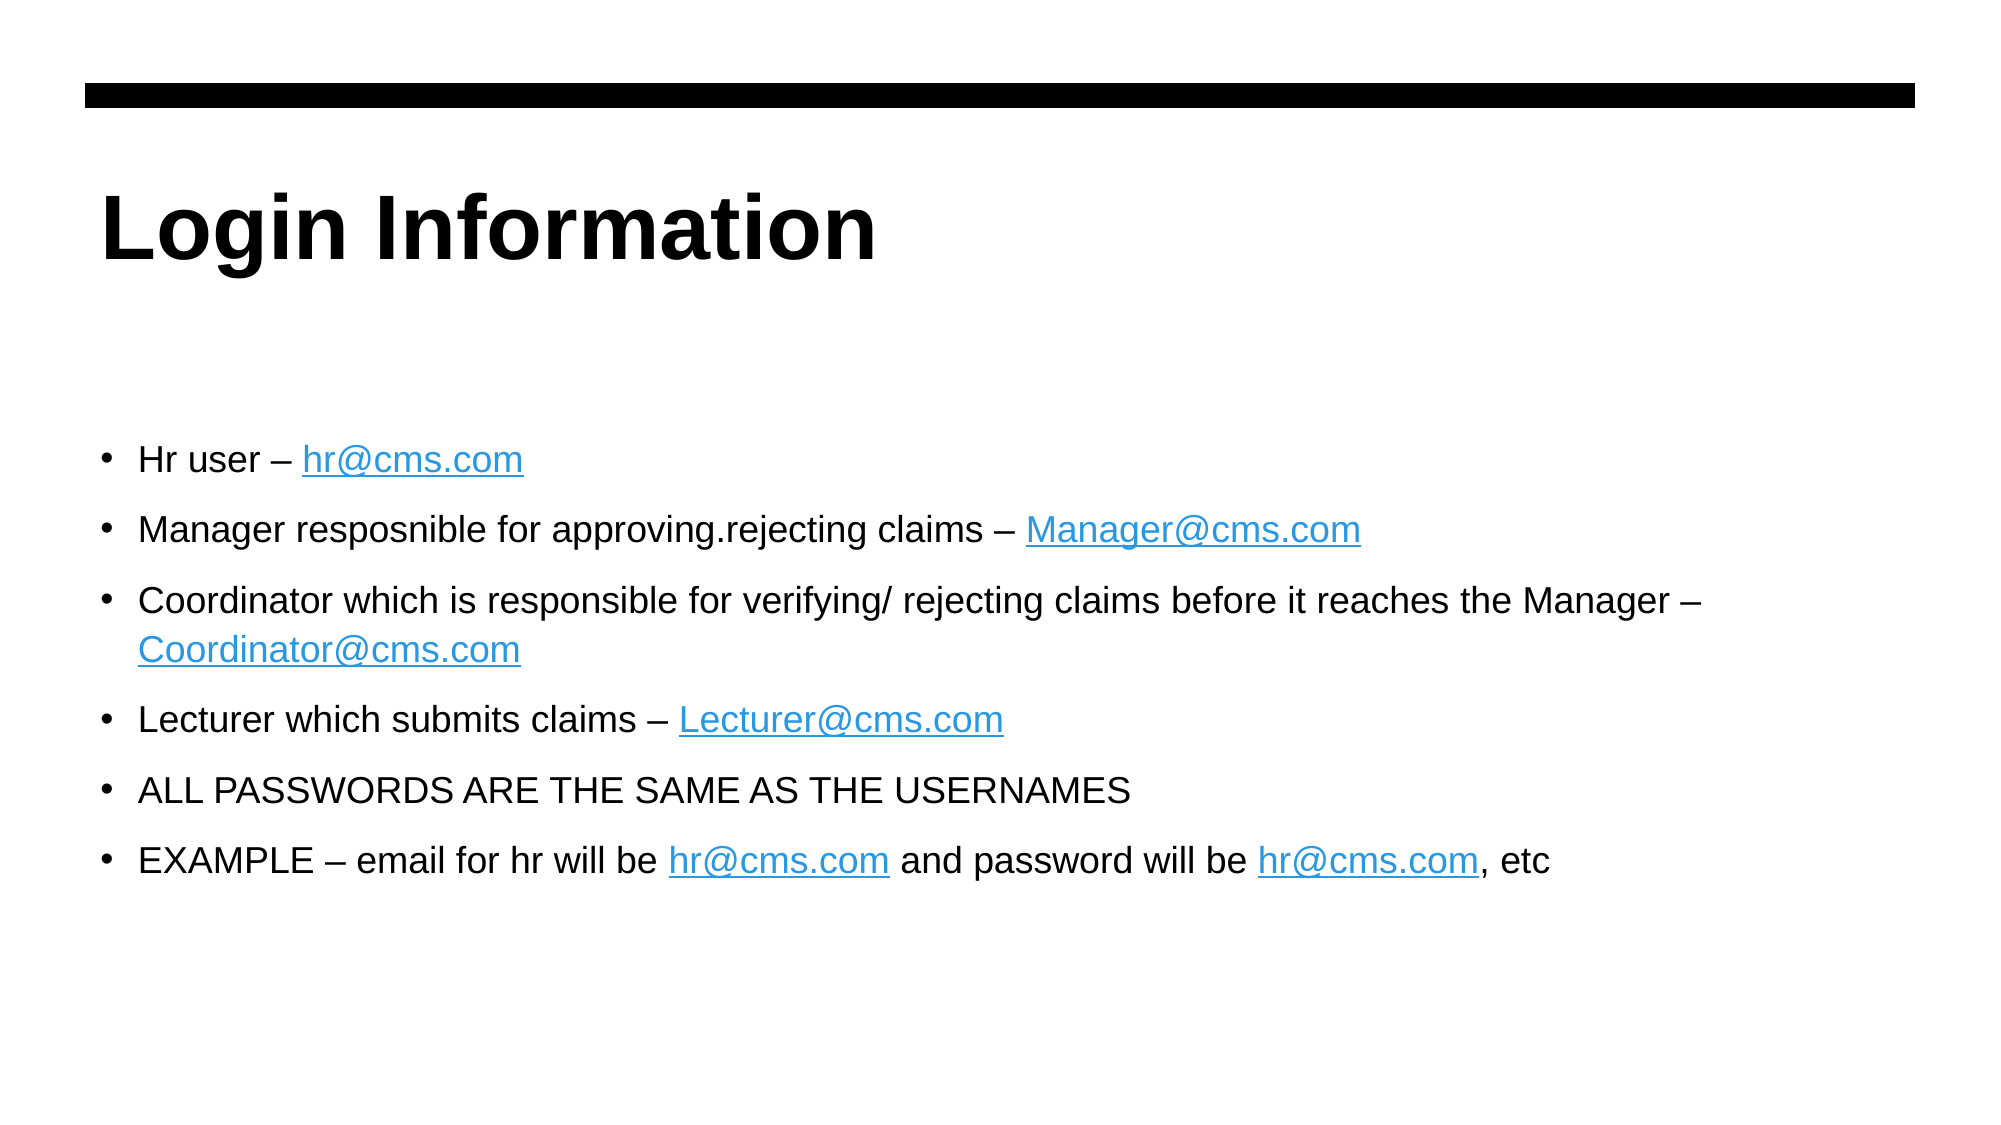

# Login Information
Hr user – hr@cms.com
Manager resposnible for approving.rejecting claims – Manager@cms.com
Coordinator which is responsible for verifying/ rejecting claims before it reaches the Manager – Coordinator@cms.com
Lecturer which submits claims – Lecturer@cms.com
ALL PASSWORDS ARE THE SAME AS THE USERNAMES
EXAMPLE – email for hr will be hr@cms.com and password will be hr@cms.com, etc